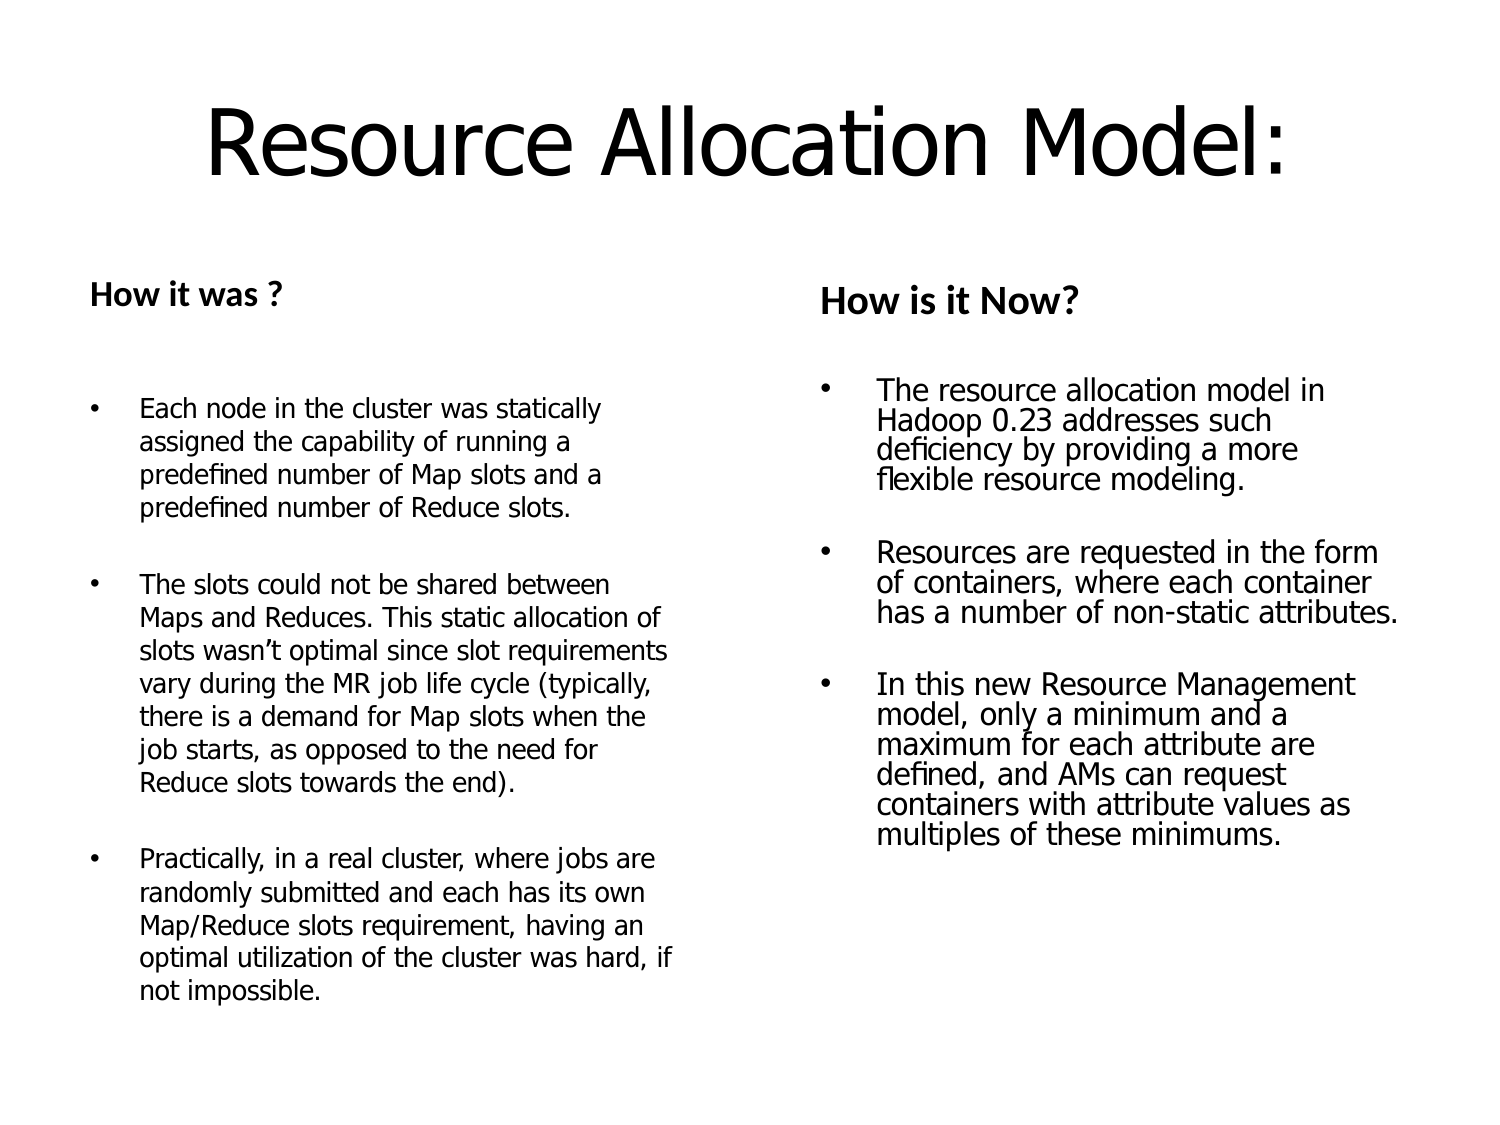

# Resource Allocation Model:
How it was ?

Each node in the cluster was statically assigned the capability of running a predefined number of Map slots and a predefined number of Reduce slots.

The slots could not be shared between Maps and Reduces. This static allocation of slots wasn’t optimal since slot requirements vary during the MR job life cycle (typically, there is a demand for Map slots when the job starts, as opposed to the need for Reduce slots towards the end).

Practically, in a real cluster, where jobs are randomly submitted and each has its own Map/Reduce slots requirement, having an optimal utilization of the cluster was hard, if not impossible.
How is it Now?

The resource allocation model in Hadoop 0.23 addresses such deficiency by providing a more flexible resource modeling.

Resources are requested in the form of containers, where each container has a number of non-static attributes.

In this new Resource Management model, only a minimum and a maximum for each attribute are defined, and AMs can request containers with attribute values as multiples of these minimums.